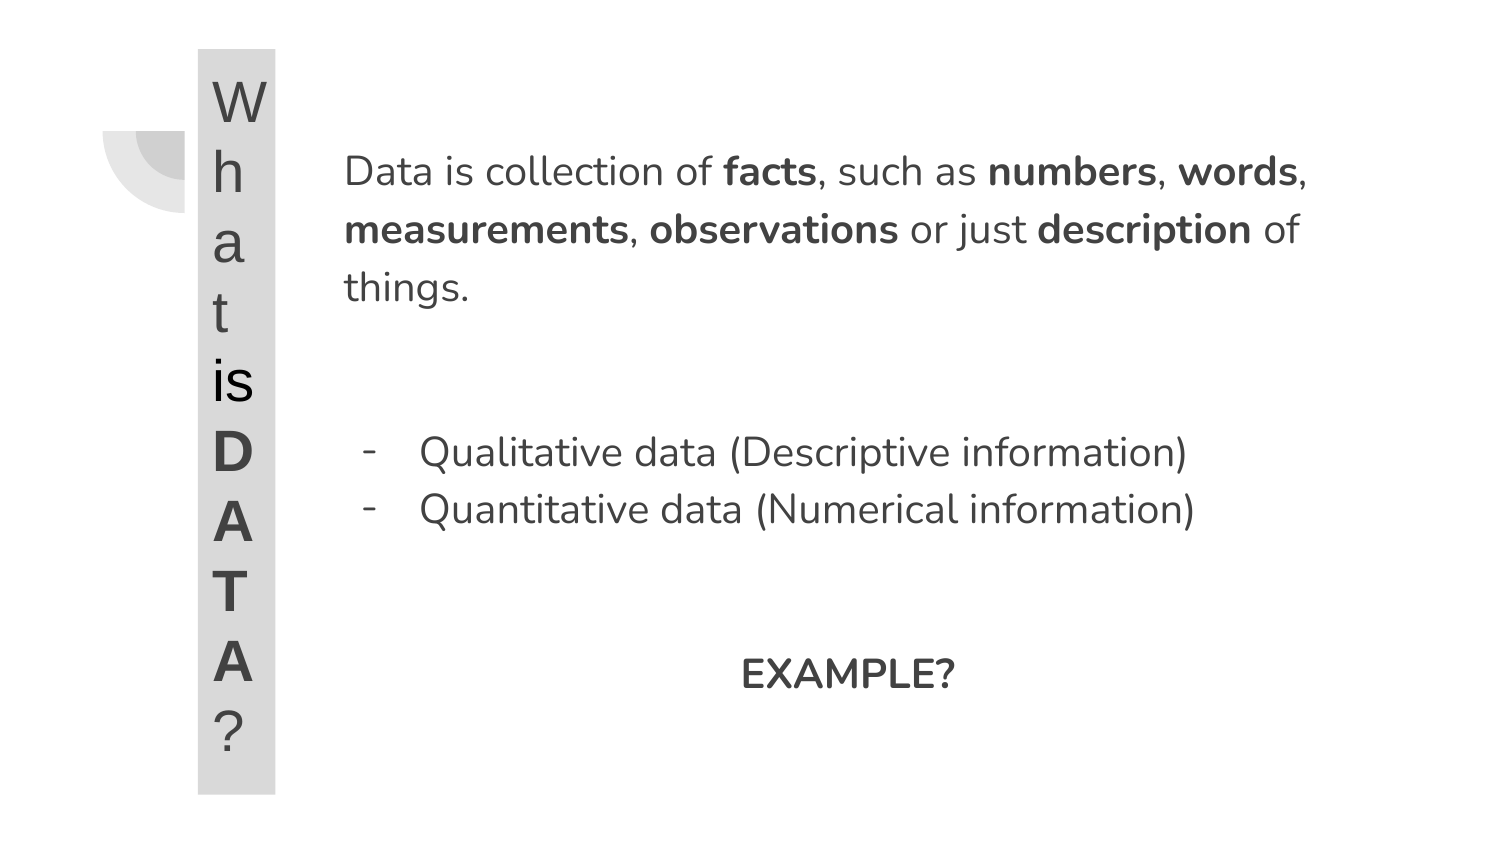

Data is collection of facts, such as numbers, words, measurements, observations or just description of things.

Qualitative data (Descriptive information)
Quantitative data (Numerical information)

EXAMPLE?
# What is DATA?